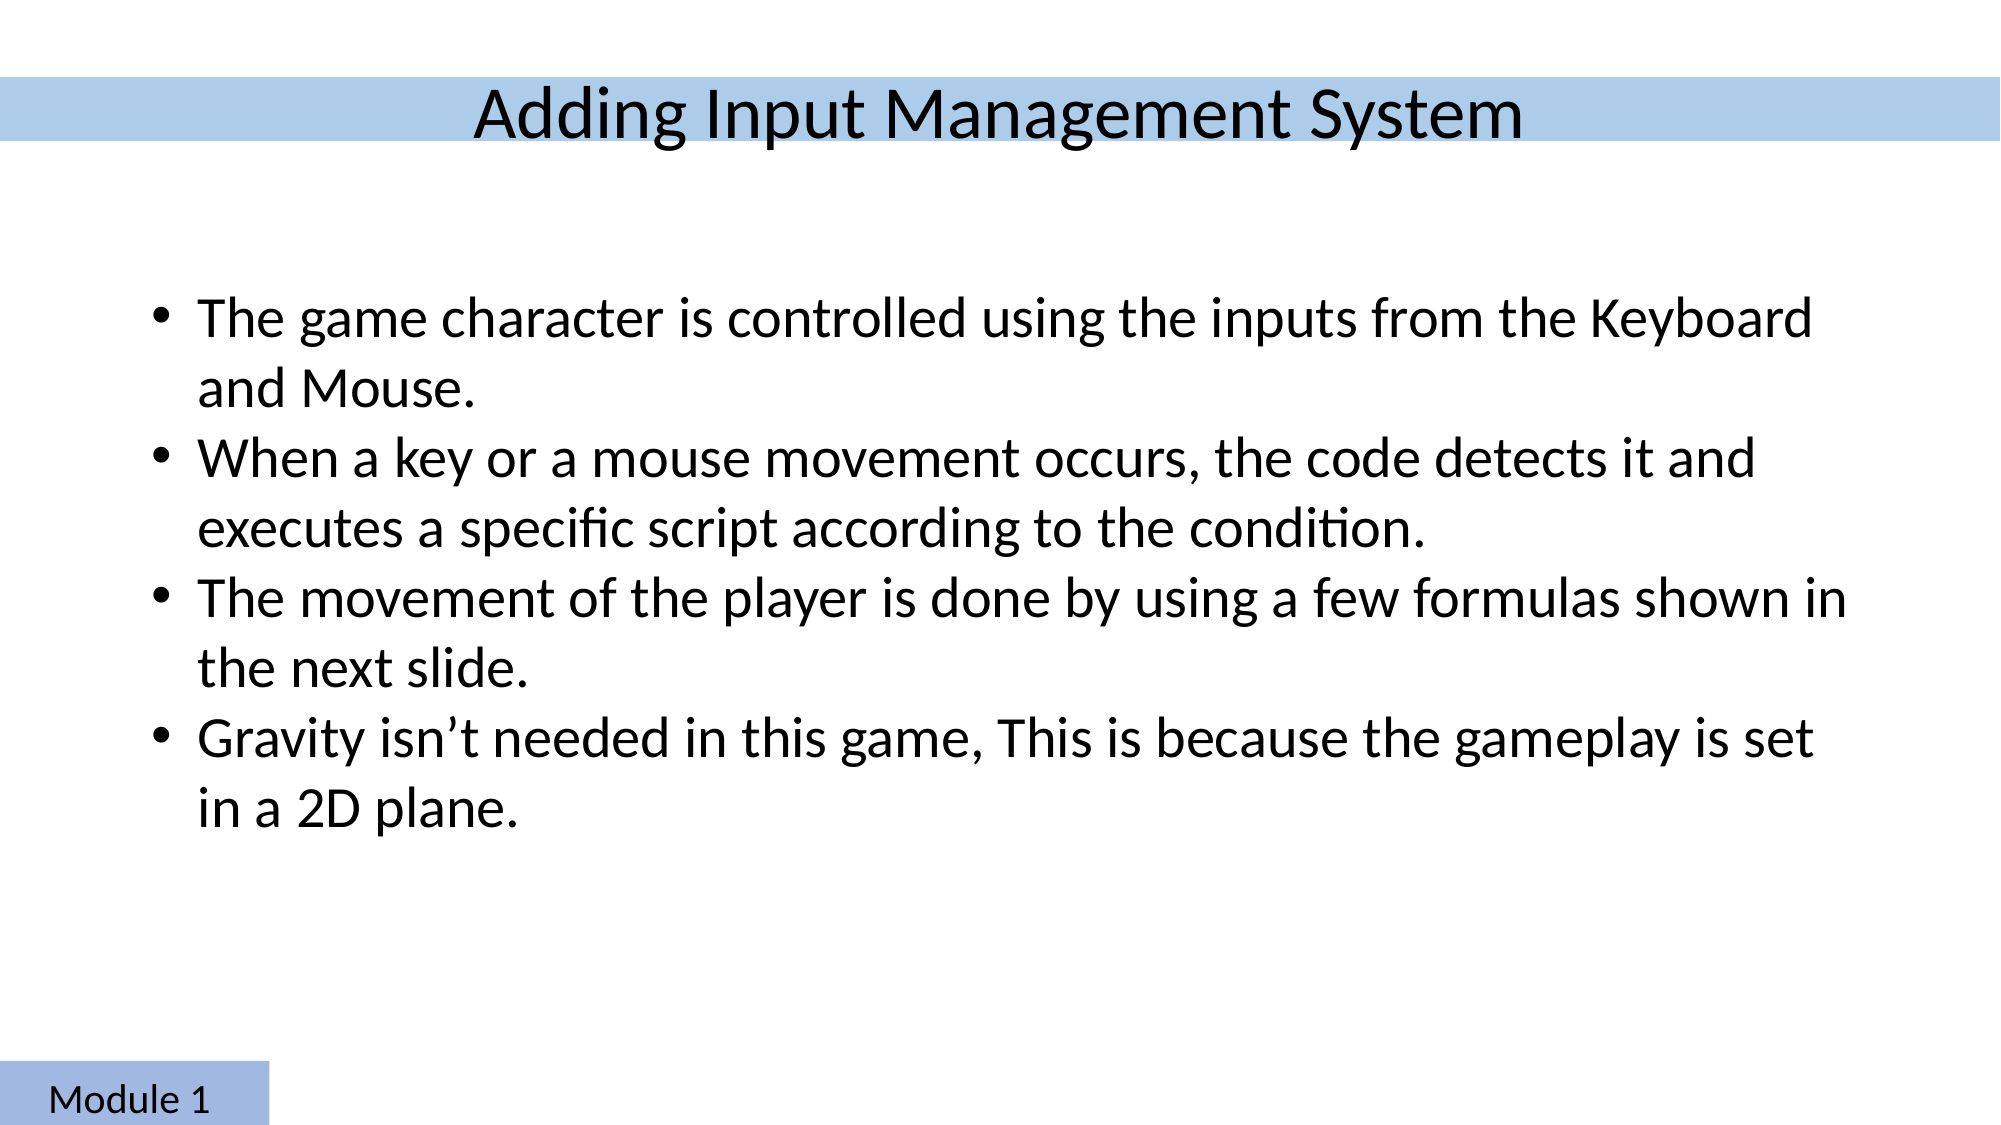

Adding Input Management System

The game character is controlled using the inputs from the Keyboard and Mouse.
When a key or a mouse movement occurs, the code detects it and executes a specific script according to the condition.
The movement of the player is done by using a few formulas shown in the next slide.
Gravity isn’t needed in this game, This is because the gameplay is set in a 2D plane.

Module 1